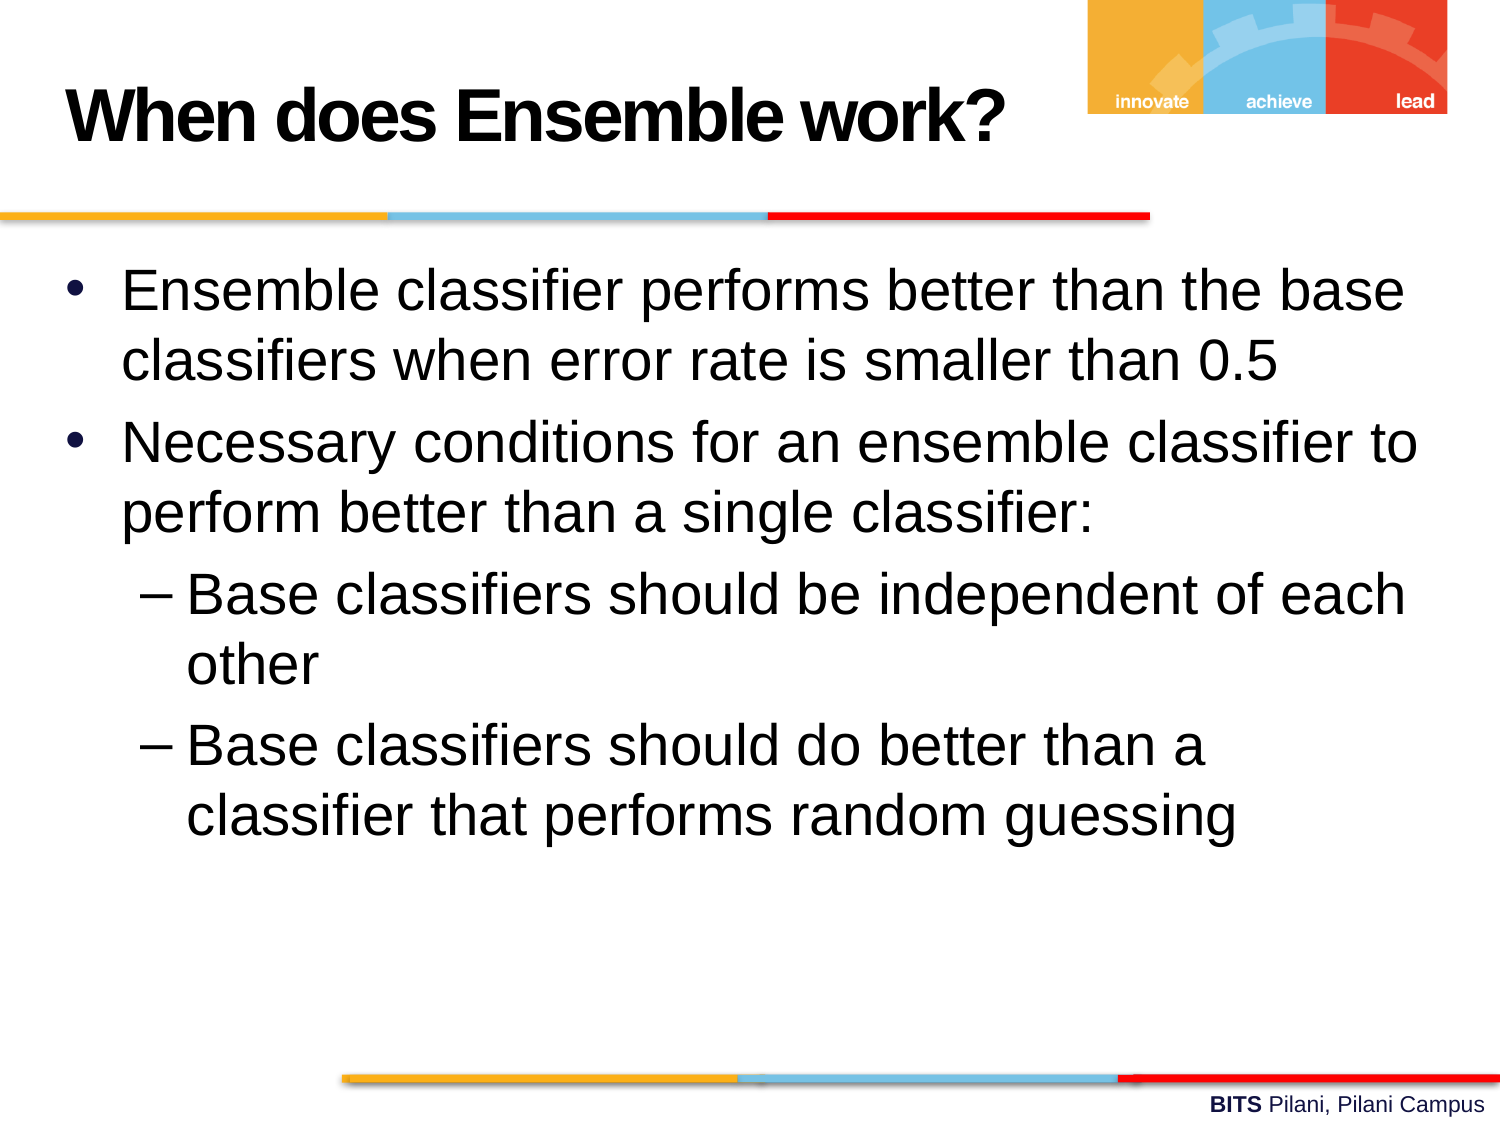

When does Ensemble work?
Ensemble classifier performs better than the base classifiers when error rate is smaller than 0.5
Necessary conditions for an ensemble classifier to perform better than a single classifier:
Base classifiers should be independent of each other
Base classifiers should do better than a classifier that performs random guessing